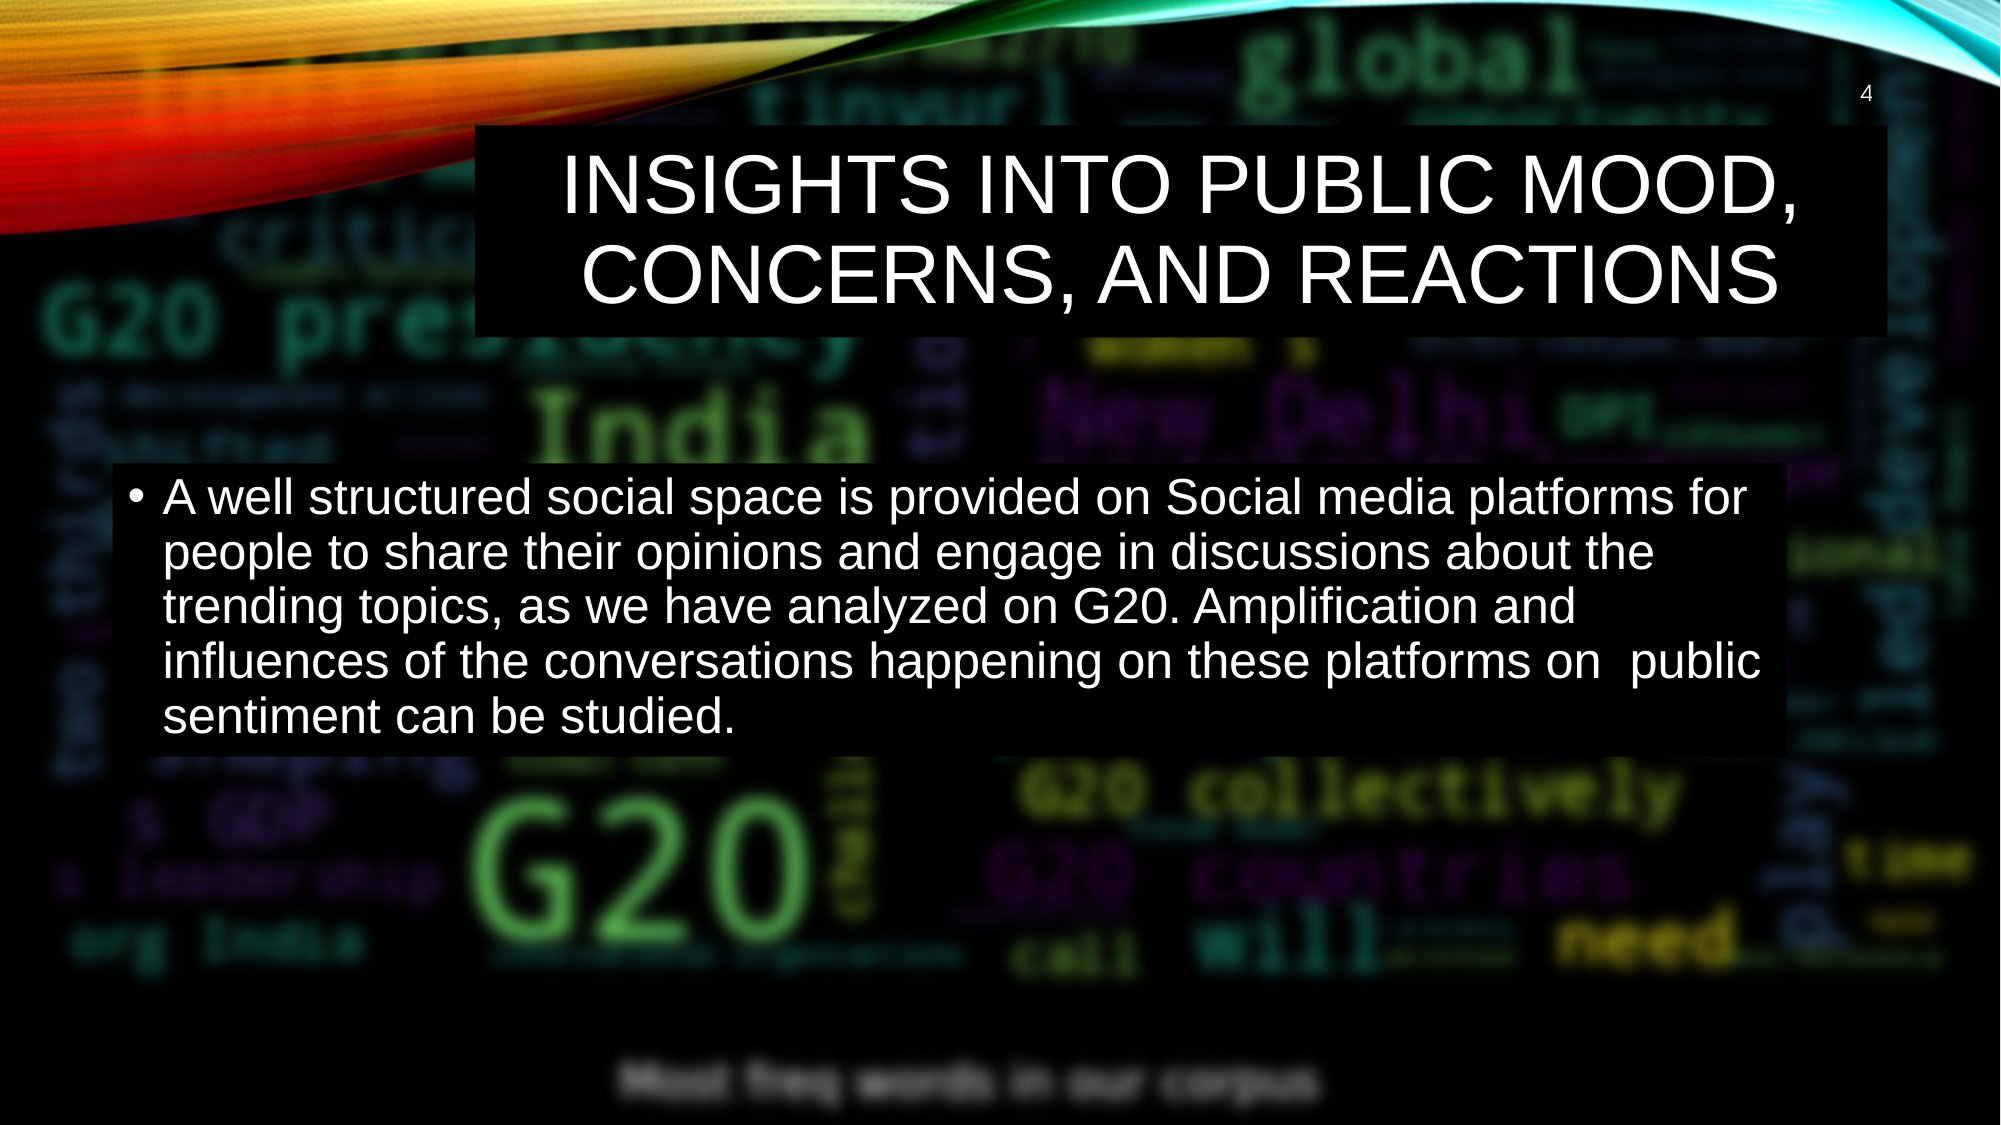

4
# Insights into public mood, concerns, and reactions
A well structured social space is provided on Social media platforms for people to share their opinions and engage in discussions about the trending topics, as we have analyzed on G20. Amplification and influences of the conversations happening on these platforms on  public sentiment can be studied.